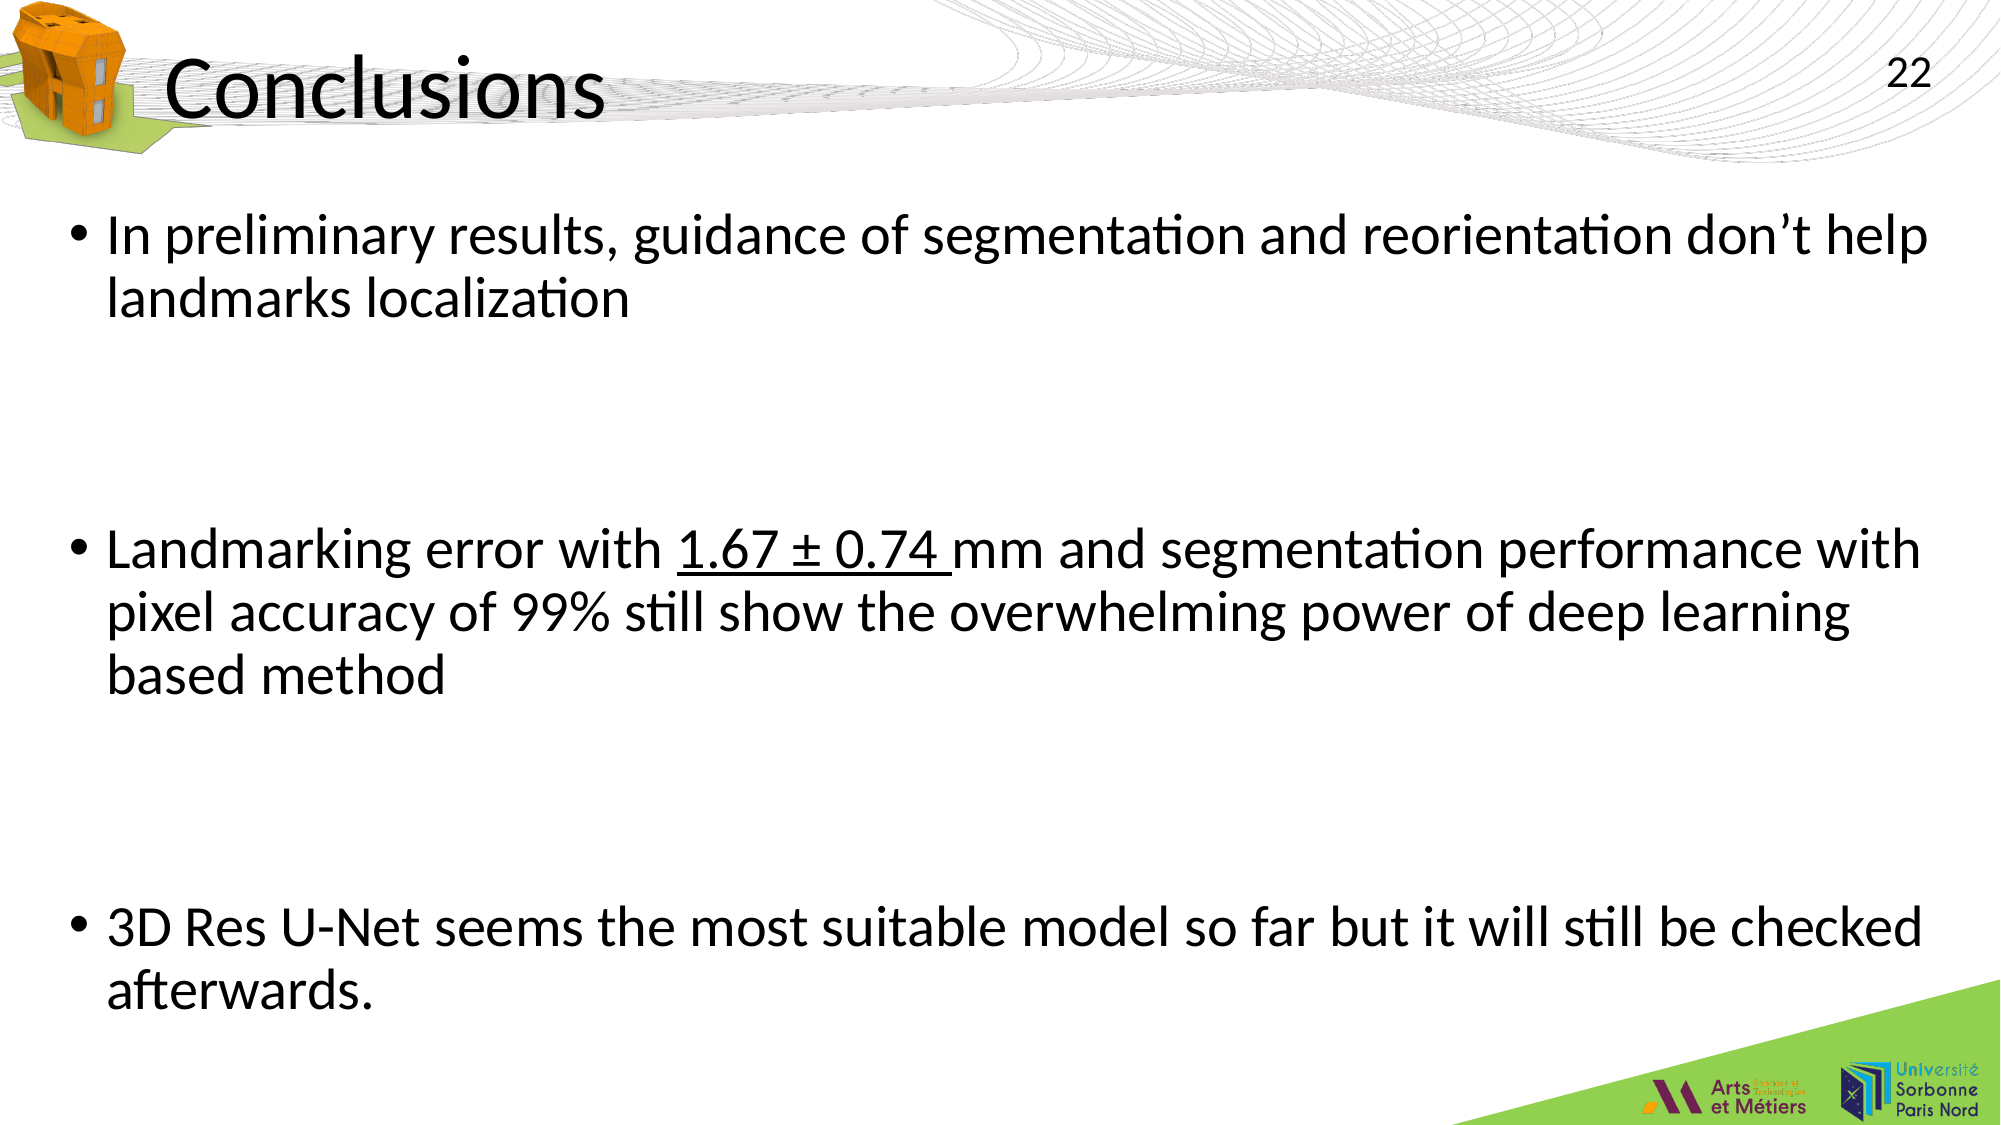

Conclusions
In preliminary results, guidance of segmentation and reorientation don’t help landmarks localization

Landmarking error with 1.67 ± 0.74 mm and segmentation performance with pixel accuracy of 99% still show the overwhelming power of deep learning based method

3D Res U-Net seems the most suitable model so far but it will still be checked afterwards.